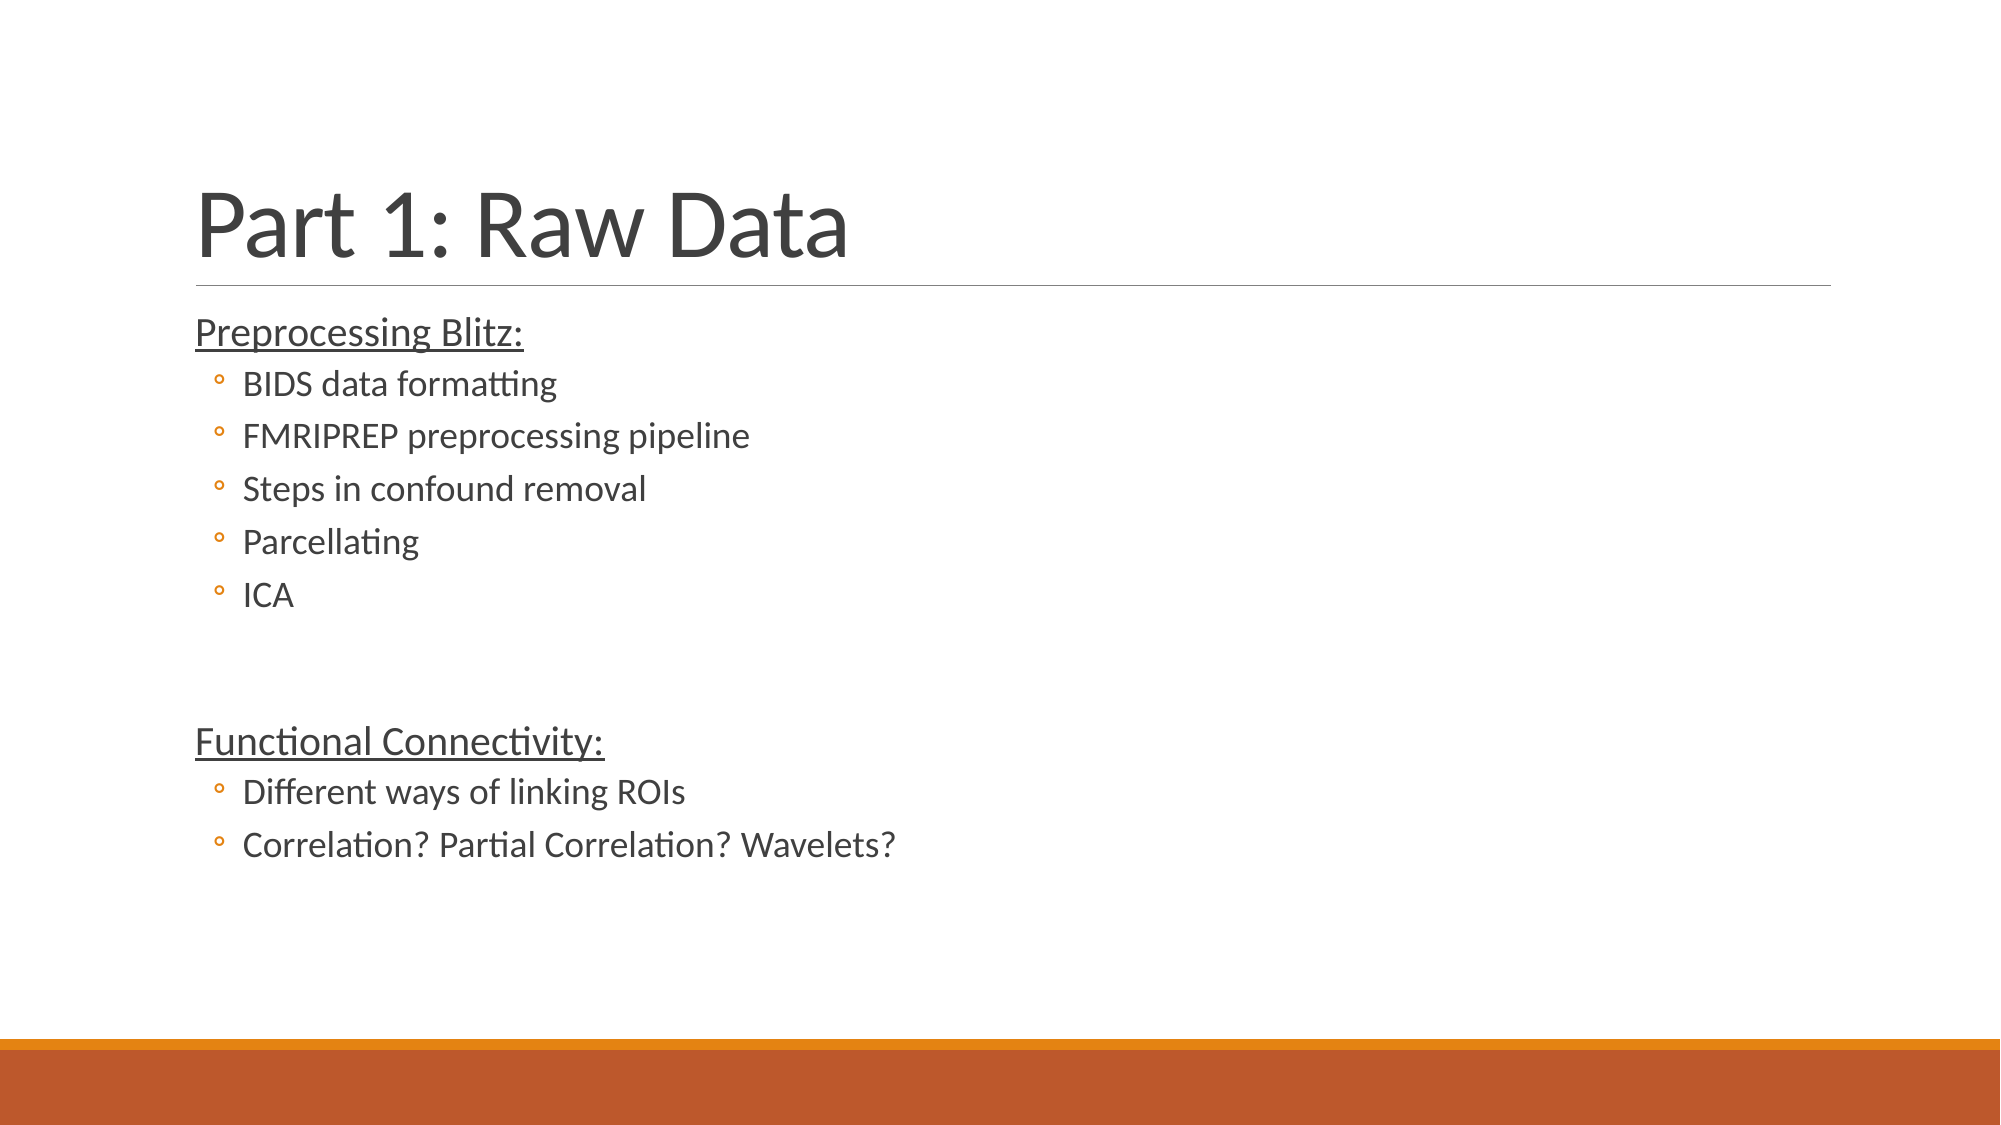

# Part 1: Raw Data
Preprocessing Blitz:
BIDS data formatting
FMRIPREP preprocessing pipeline
Steps in confound removal
Parcellating
ICA

Functional Connectivity:
Different ways of linking ROIs
Correlation? Partial Correlation? Wavelets?